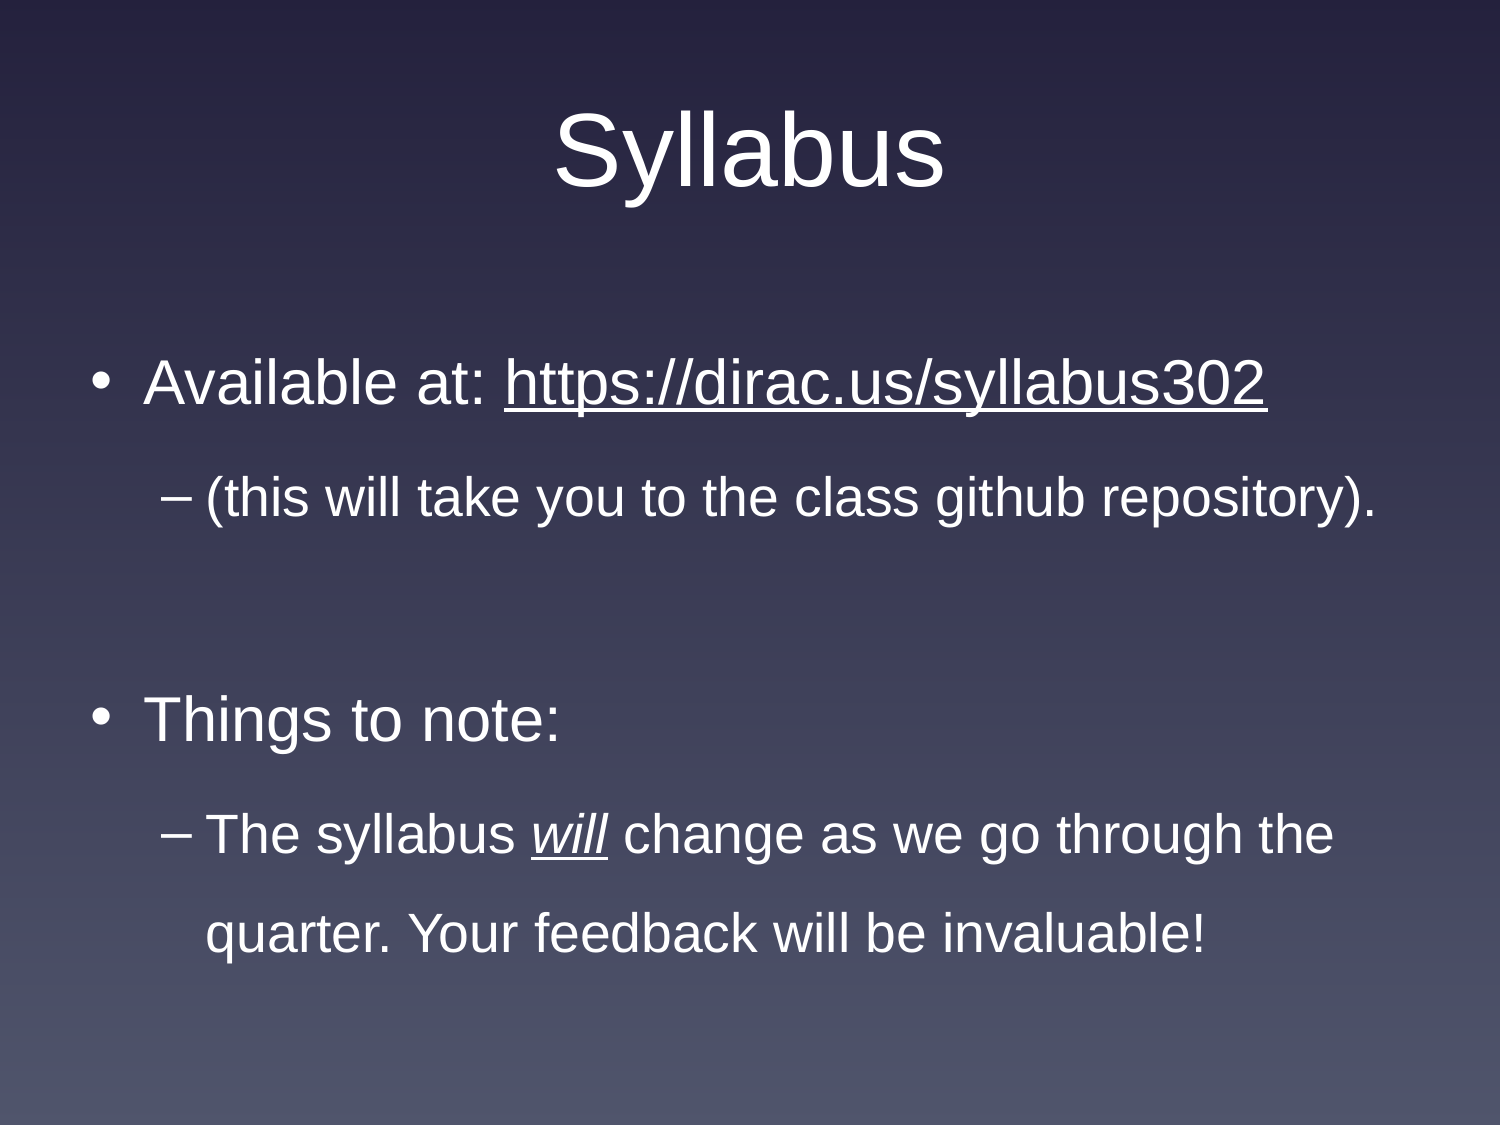

# Syllabus
Available at: https://dirac.us/syllabus302
(this will take you to the class github repository).
Things to note:
The syllabus will change as we go through the quarter. Your feedback will be invaluable!